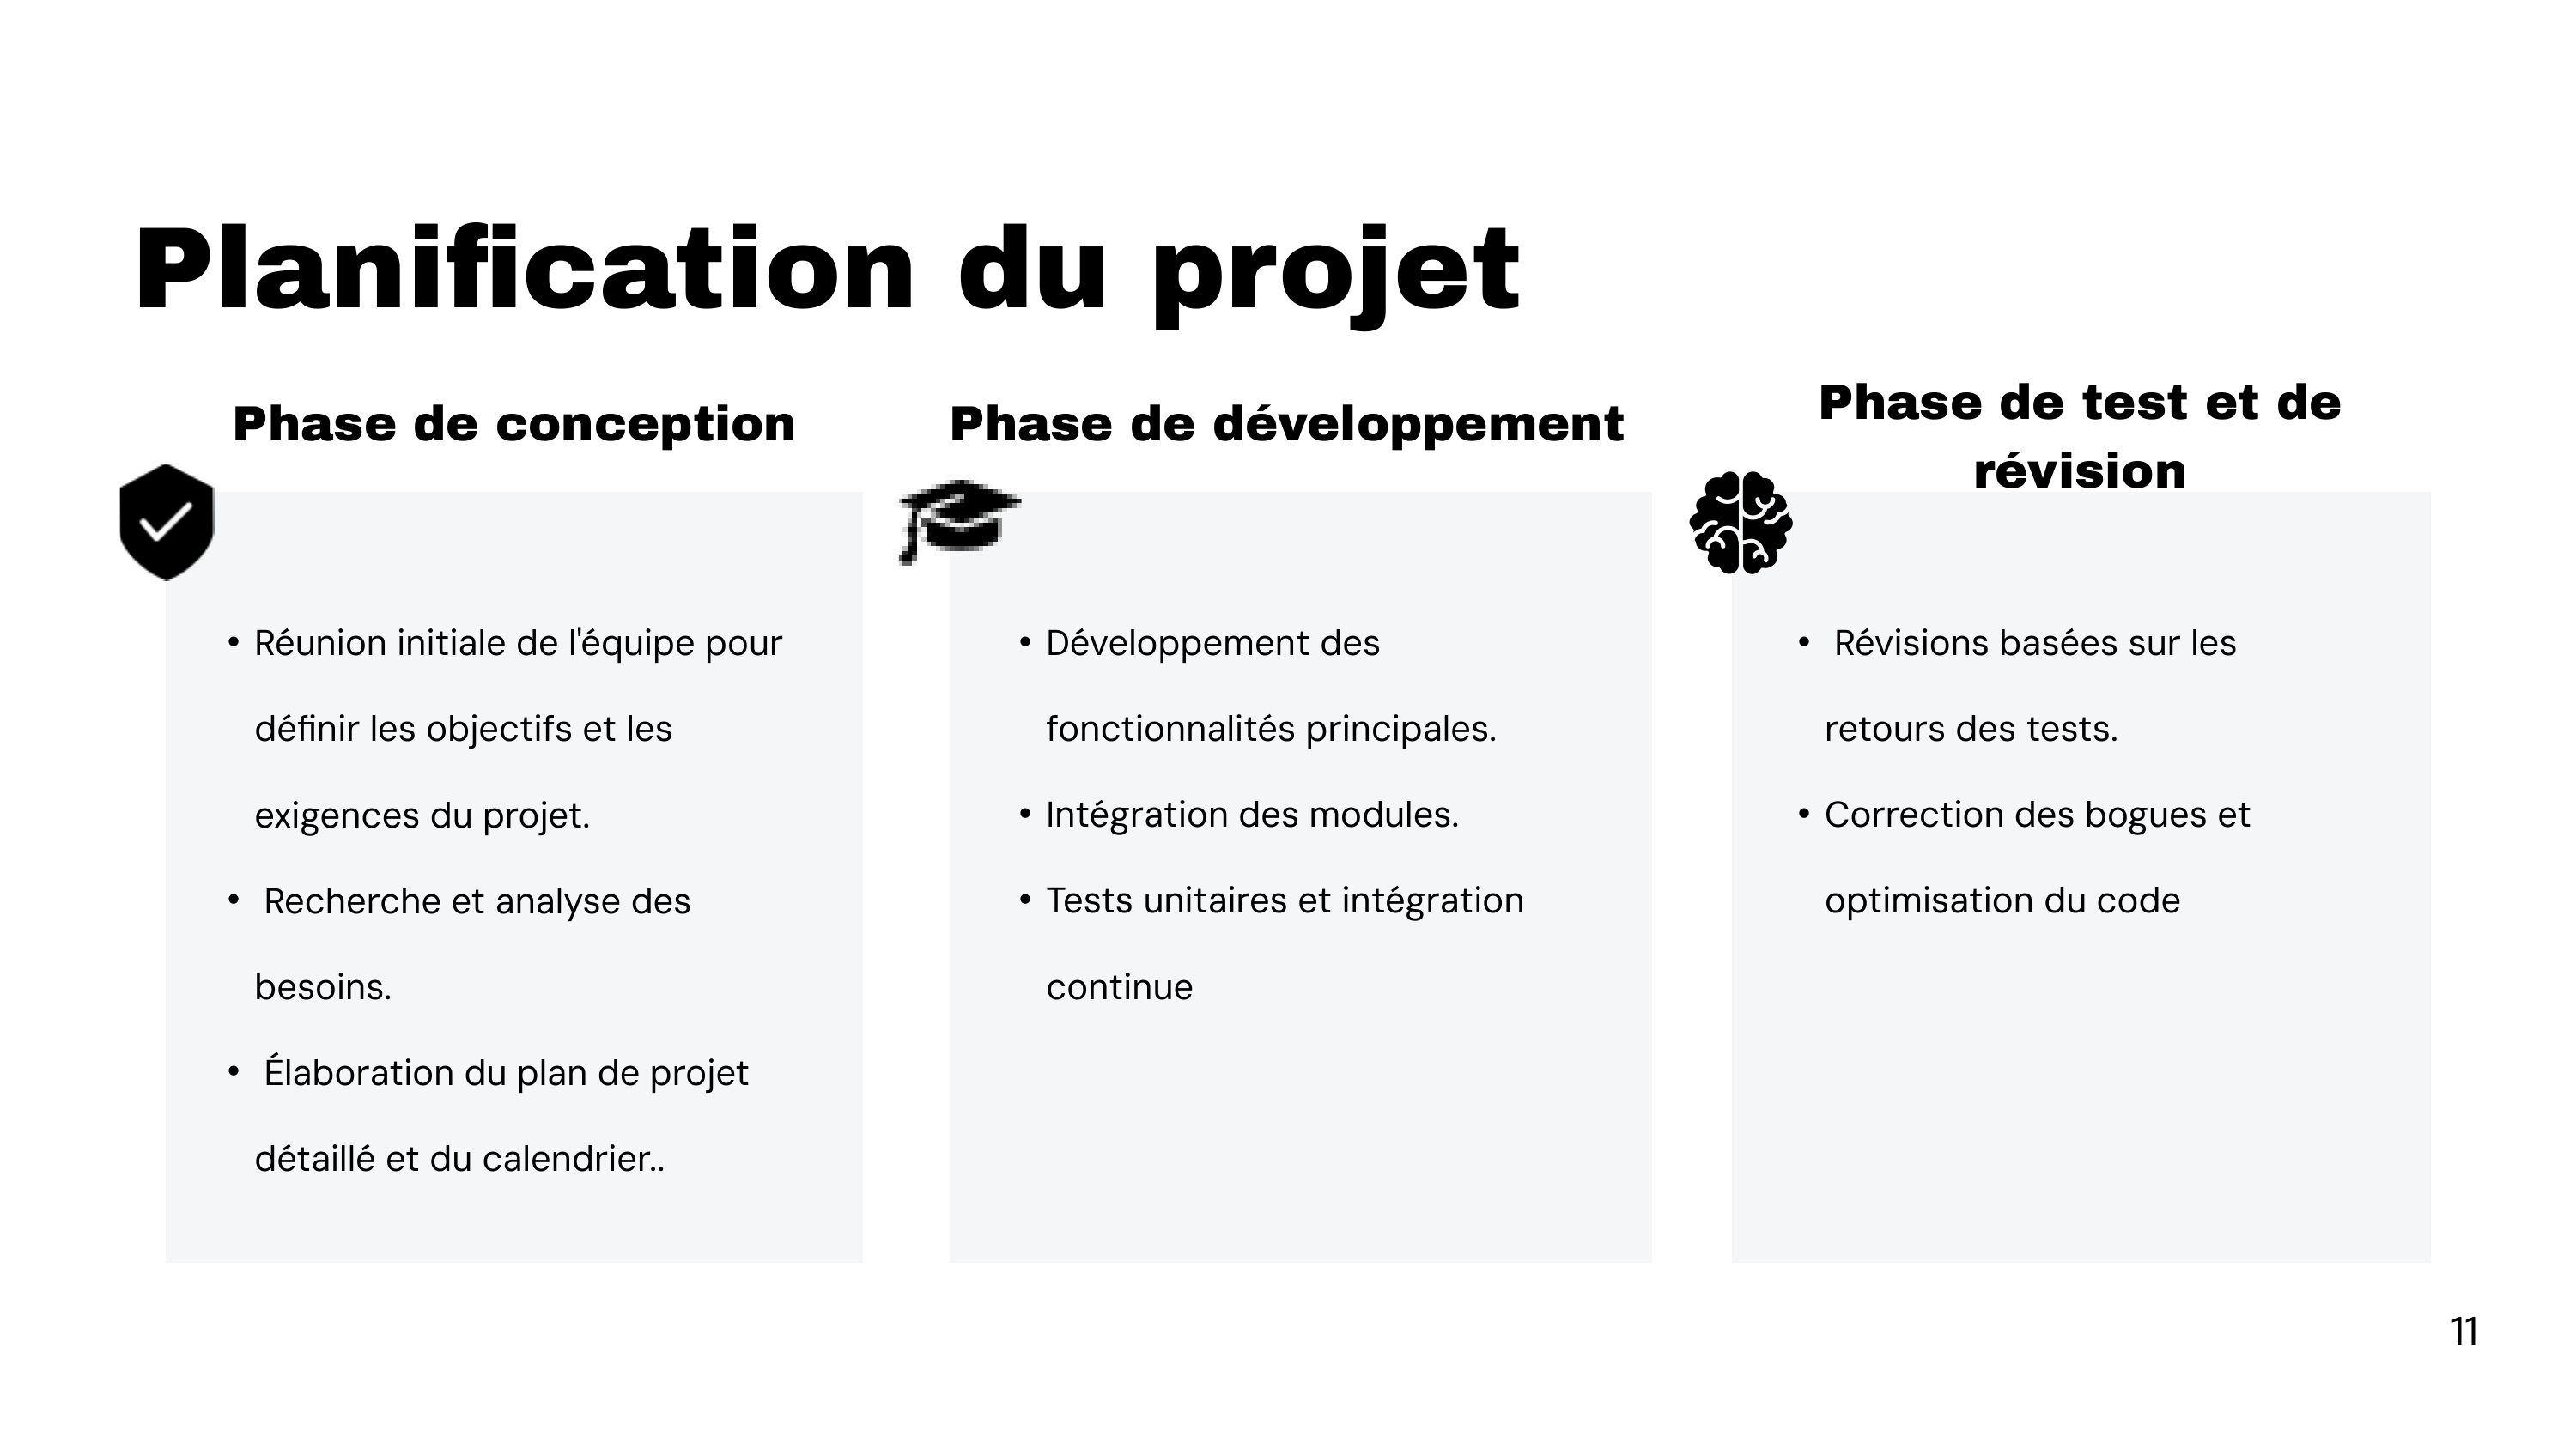

Planification du projet
Phase de test et de révision
Phase de conception
Phase de développement

Réunion initiale de l'équipe pour définir les objectifs et les exigences du projet.
 Recherche et analyse des besoins.
 Élaboration du plan de projet détaillé et du calendrier..

Développement des fonctionnalités principales.
Intégration des modules.
Tests unitaires et intégration continue
 Révisions basées sur les retours des tests.
Correction des bogues et optimisation du code
11